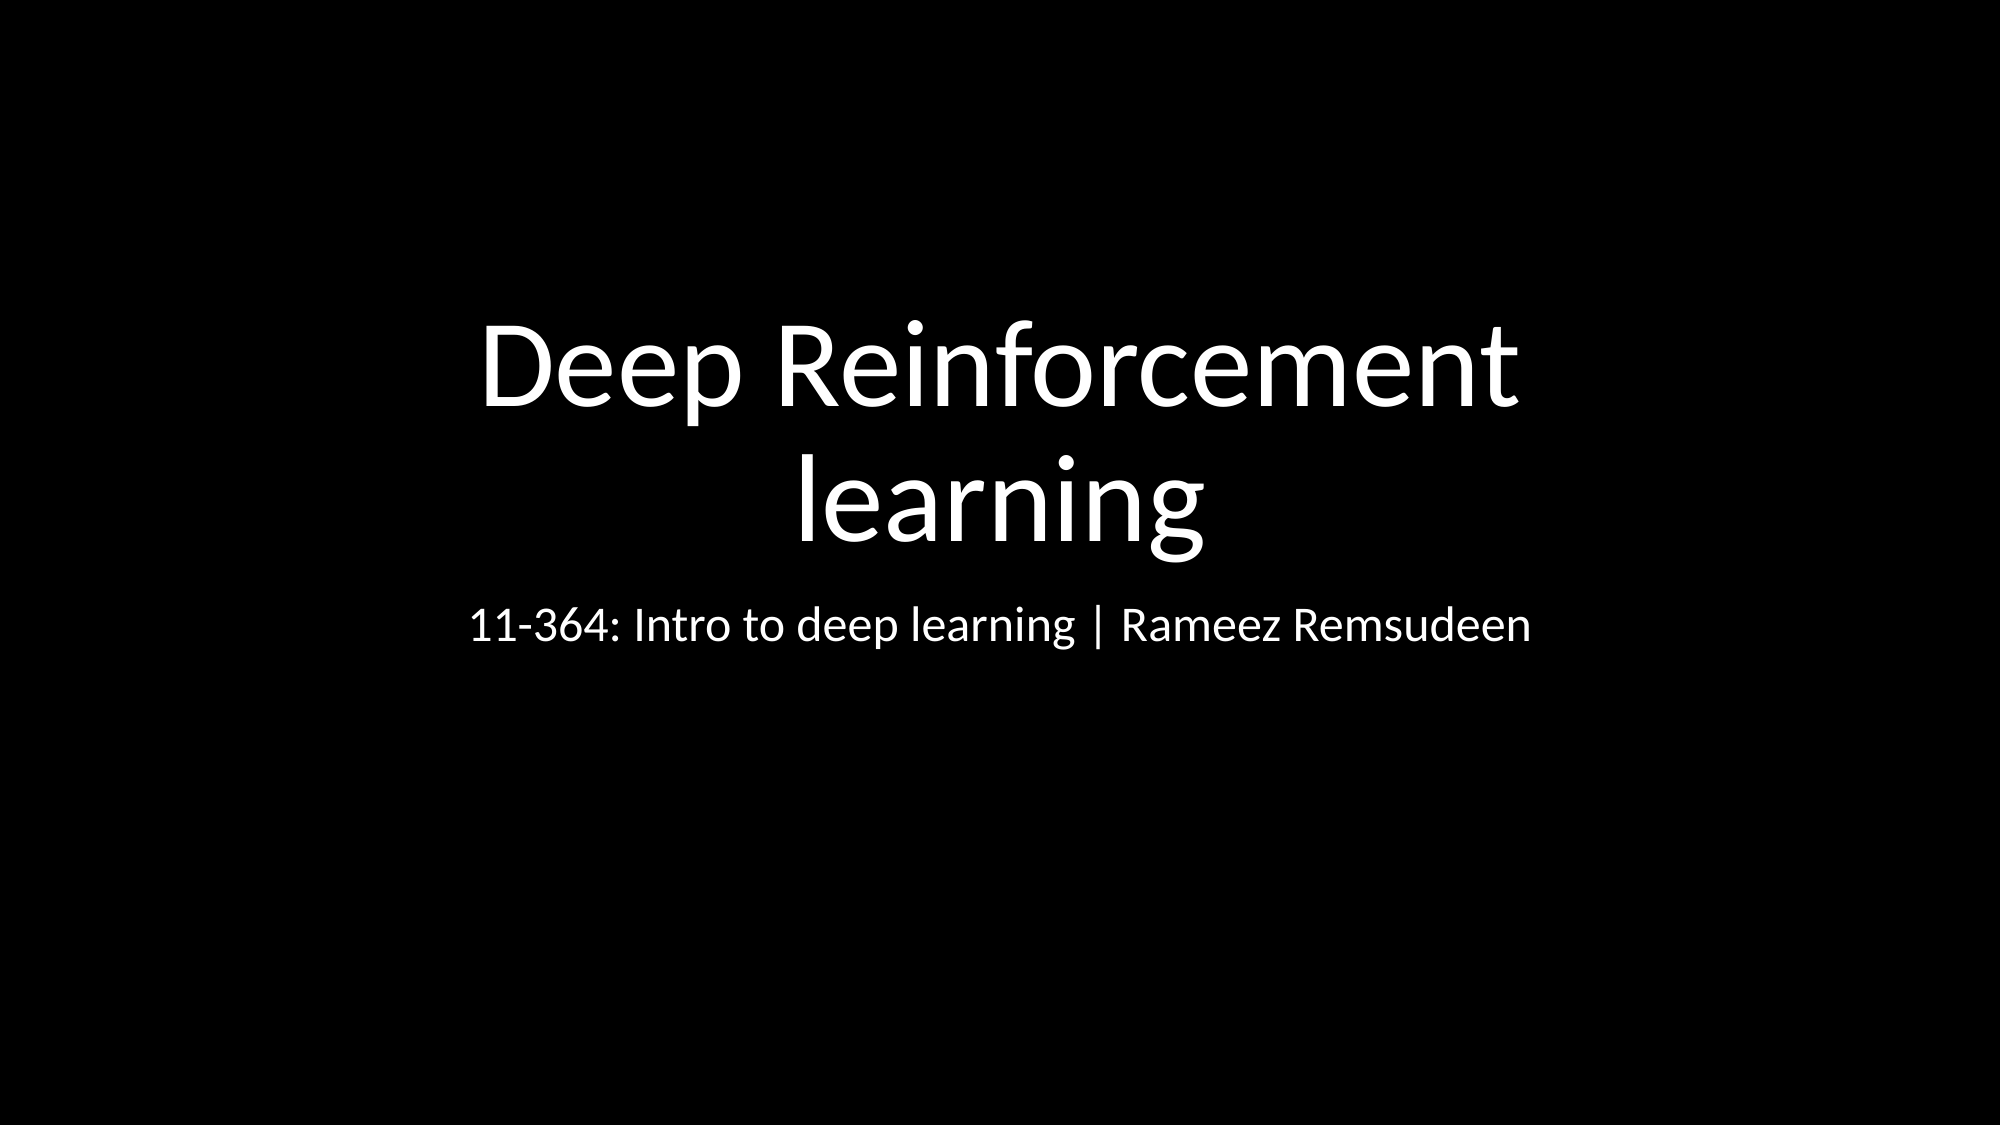

# Deep Reinforcement learning
11-364: Intro to deep learning | Rameez Remsudeen